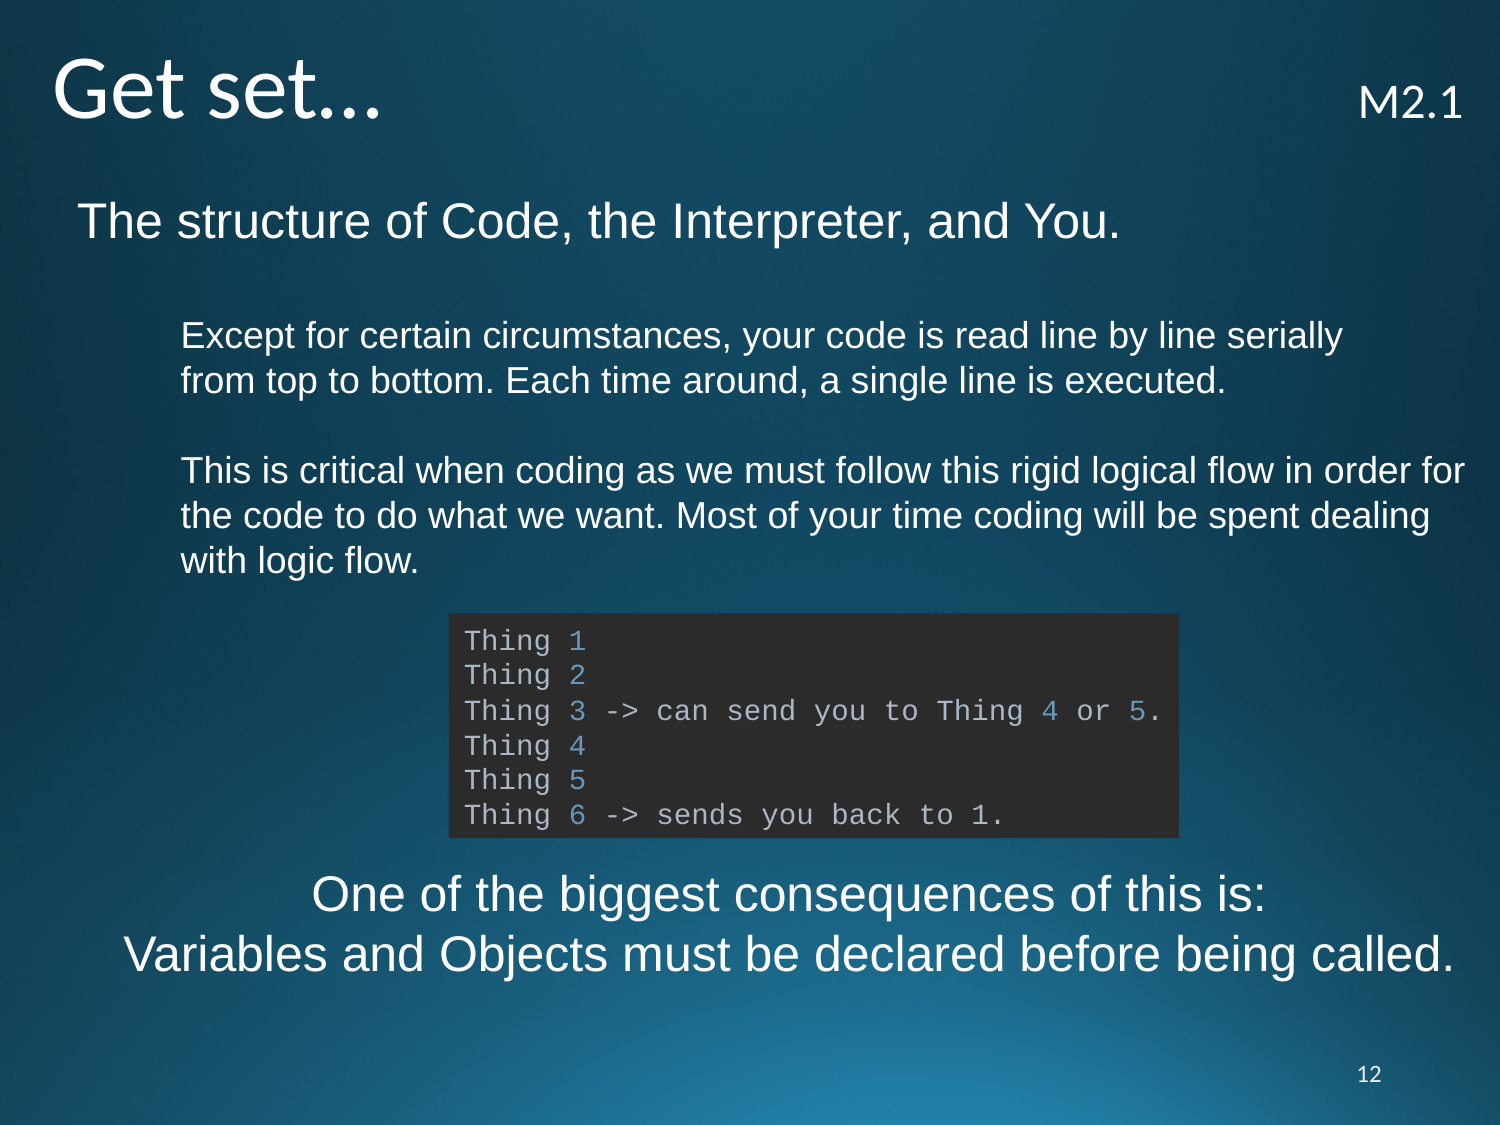

# Get set…                                               M2.1
The structure of Code, the Interpreter, and You.
Except for certain circumstances, your code is read line by line serially
from top to bottom. Each time around, a single line is executed.

This is critical when coding as we must follow this rigid logical flow in order for
the code to do what we want. Most of your time coding will be spent dealing
with logic flow.

Thing 1
Thing 2
Thing 3 -> can send you to Thing 4 or 5.
Thing 4
Thing 5
Thing 6 -> sends you back to 1.
One of the biggest consequences of this is:
Variables and Objects must be declared before being called.
12